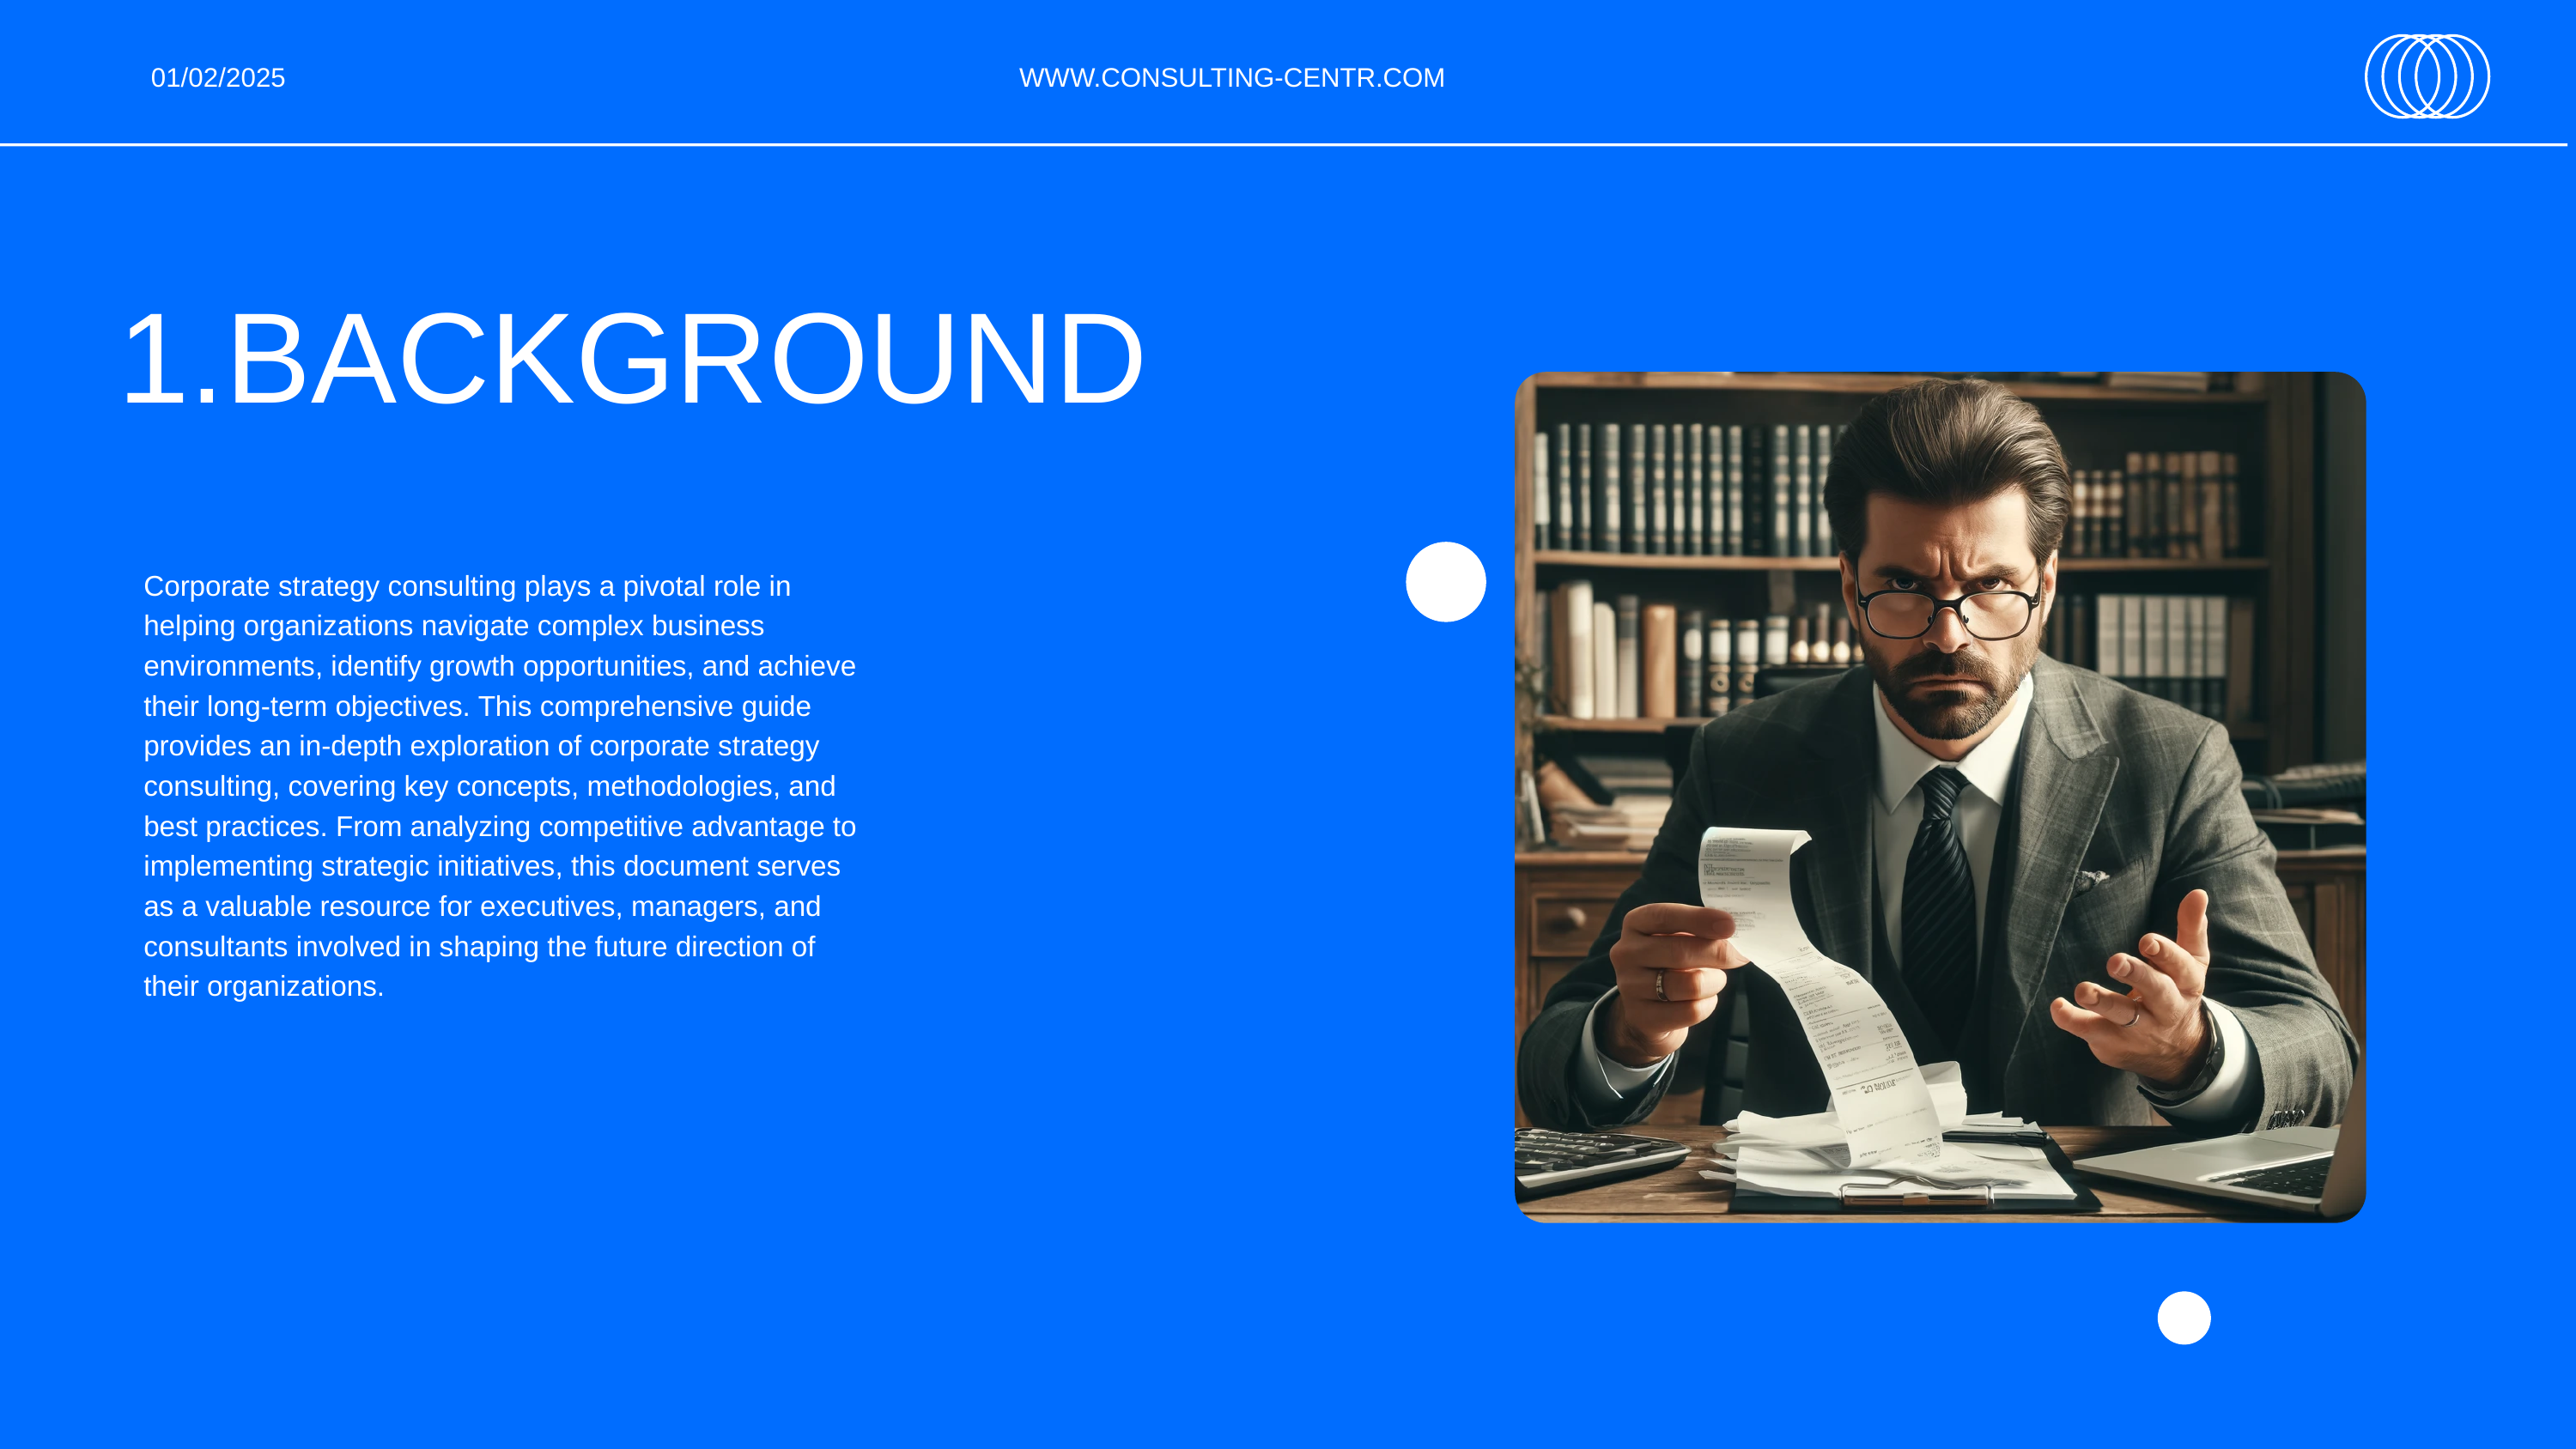

01/02/2025                                                                                                  WWW.CONSULTING-CENTR.COM

1.BACKGROUND

Corporate strategy consulting plays a pivotal role in helping organizations navigate complex business environments, identify growth opportunities, and achieve their long-term objectives. This comprehensive guide provides an in-depth exploration of corporate strategy consulting, covering key concepts, methodologies, and best practices. From analyzing competitive advantage to implementing strategic initiatives, this document serves as a valuable resource for executives, managers, and consultants involved in shaping the future direction of their organizations.